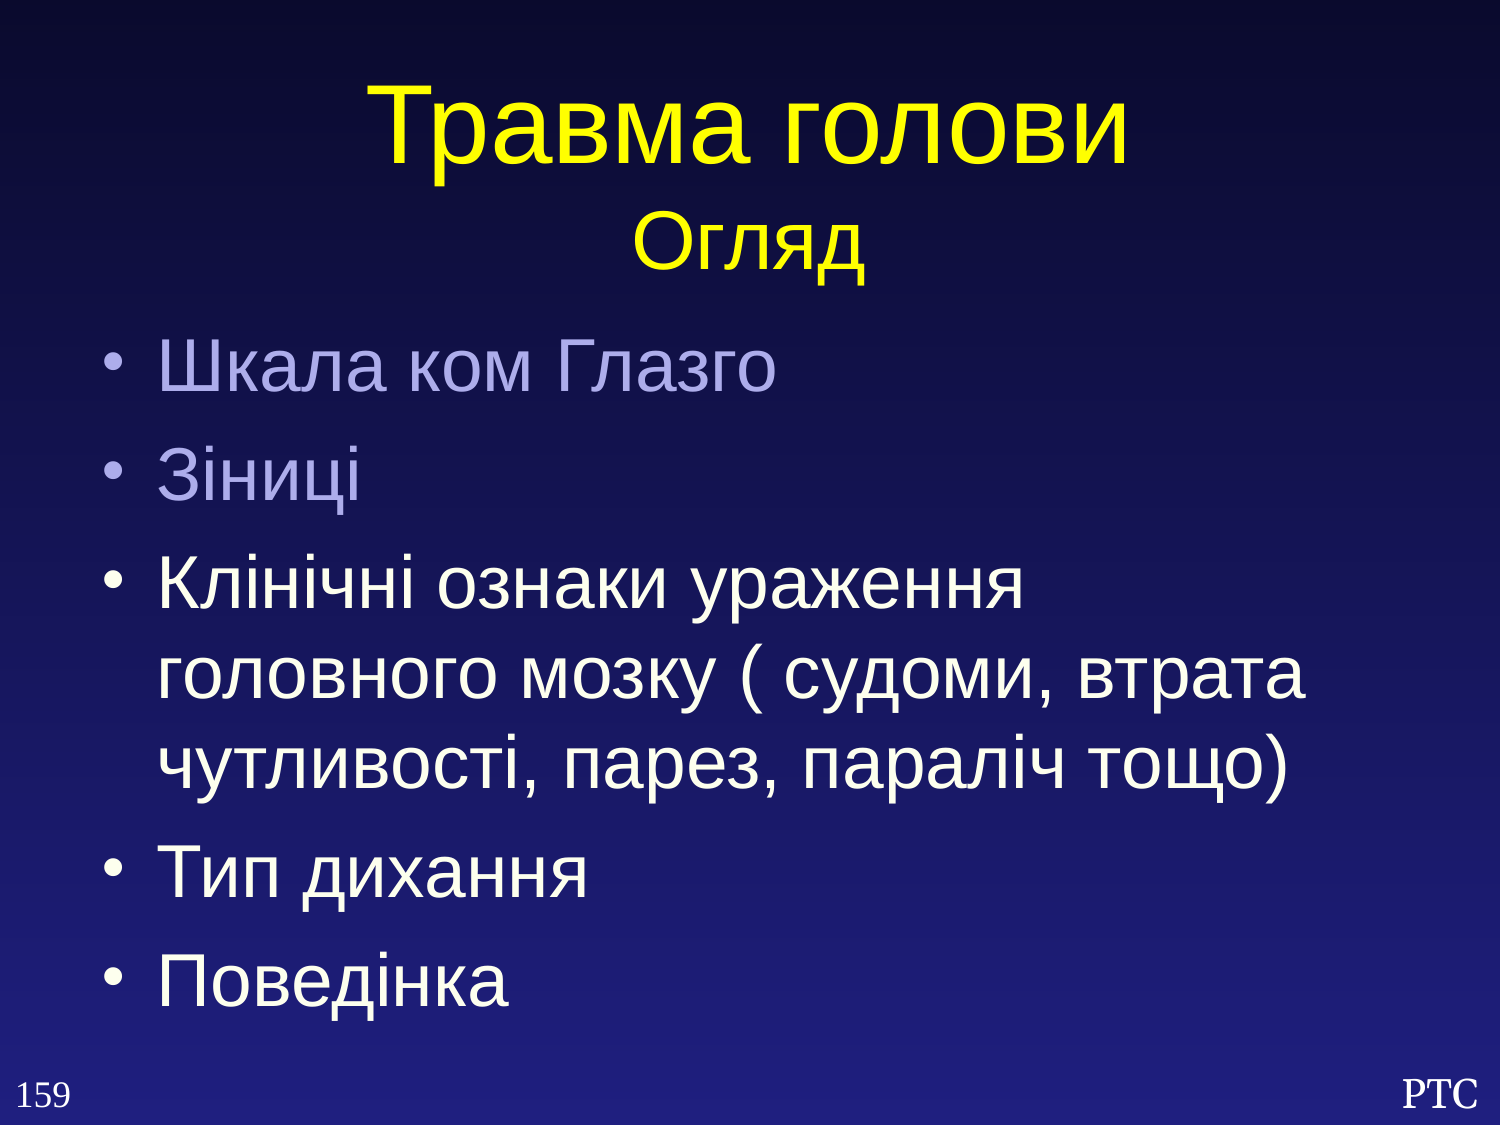

Травма голови
Огляд
Шкала ком Глазго
Зіниці
Клінічні ознаки ураження головного мозку ( судоми, втрата чутливості, парез, параліч тощо)
Тип дихання
Поведінка
159